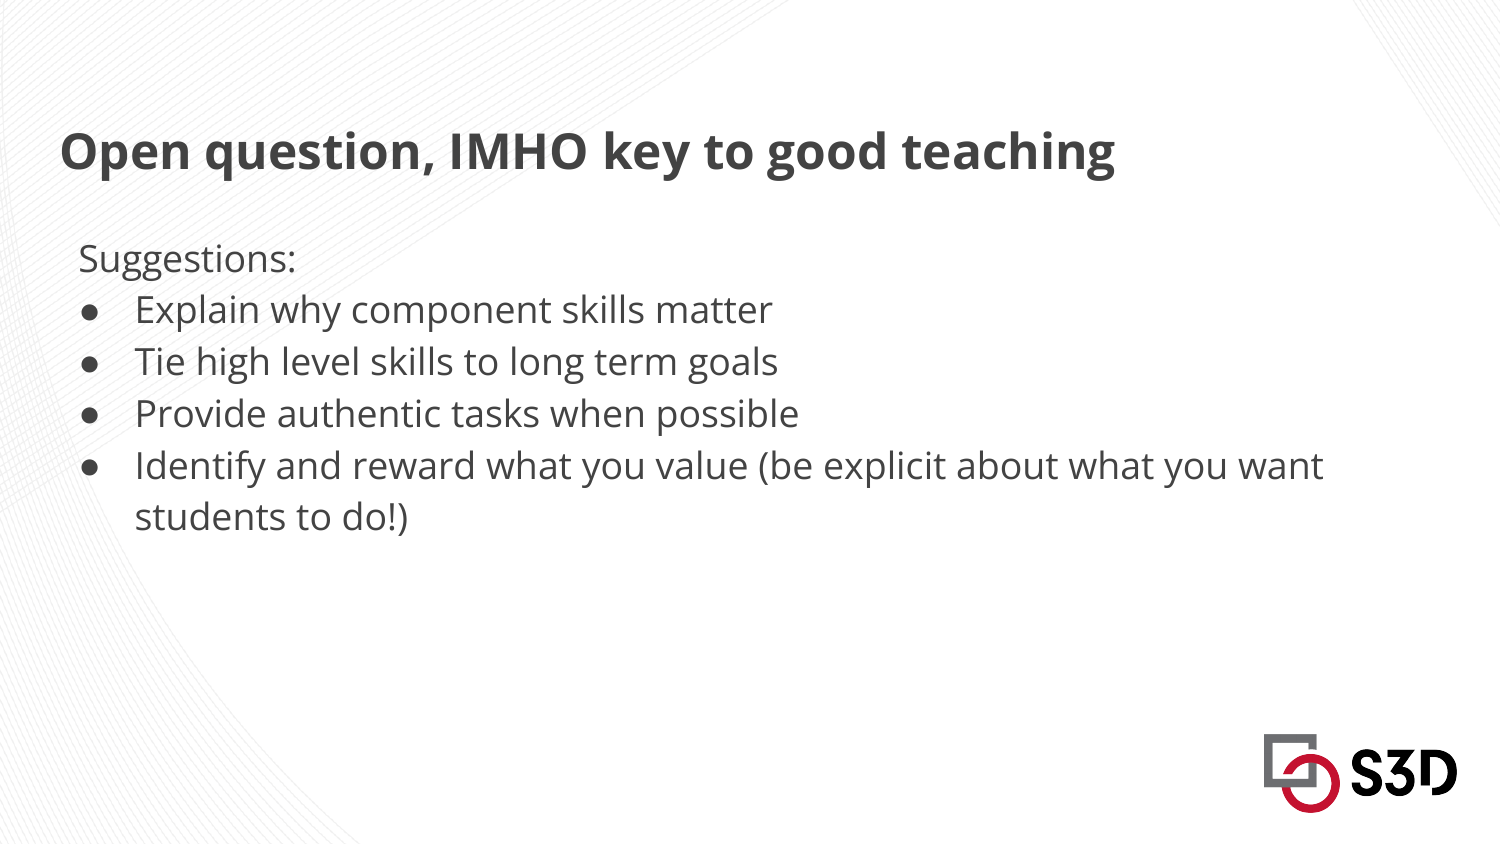

# Open question, IMHO key to good teaching
Suggestions:
Explain why component skills matter
Tie high level skills to long term goals
Provide authentic tasks when possible
Identify and reward what you value (be explicit about what you want students to do!)